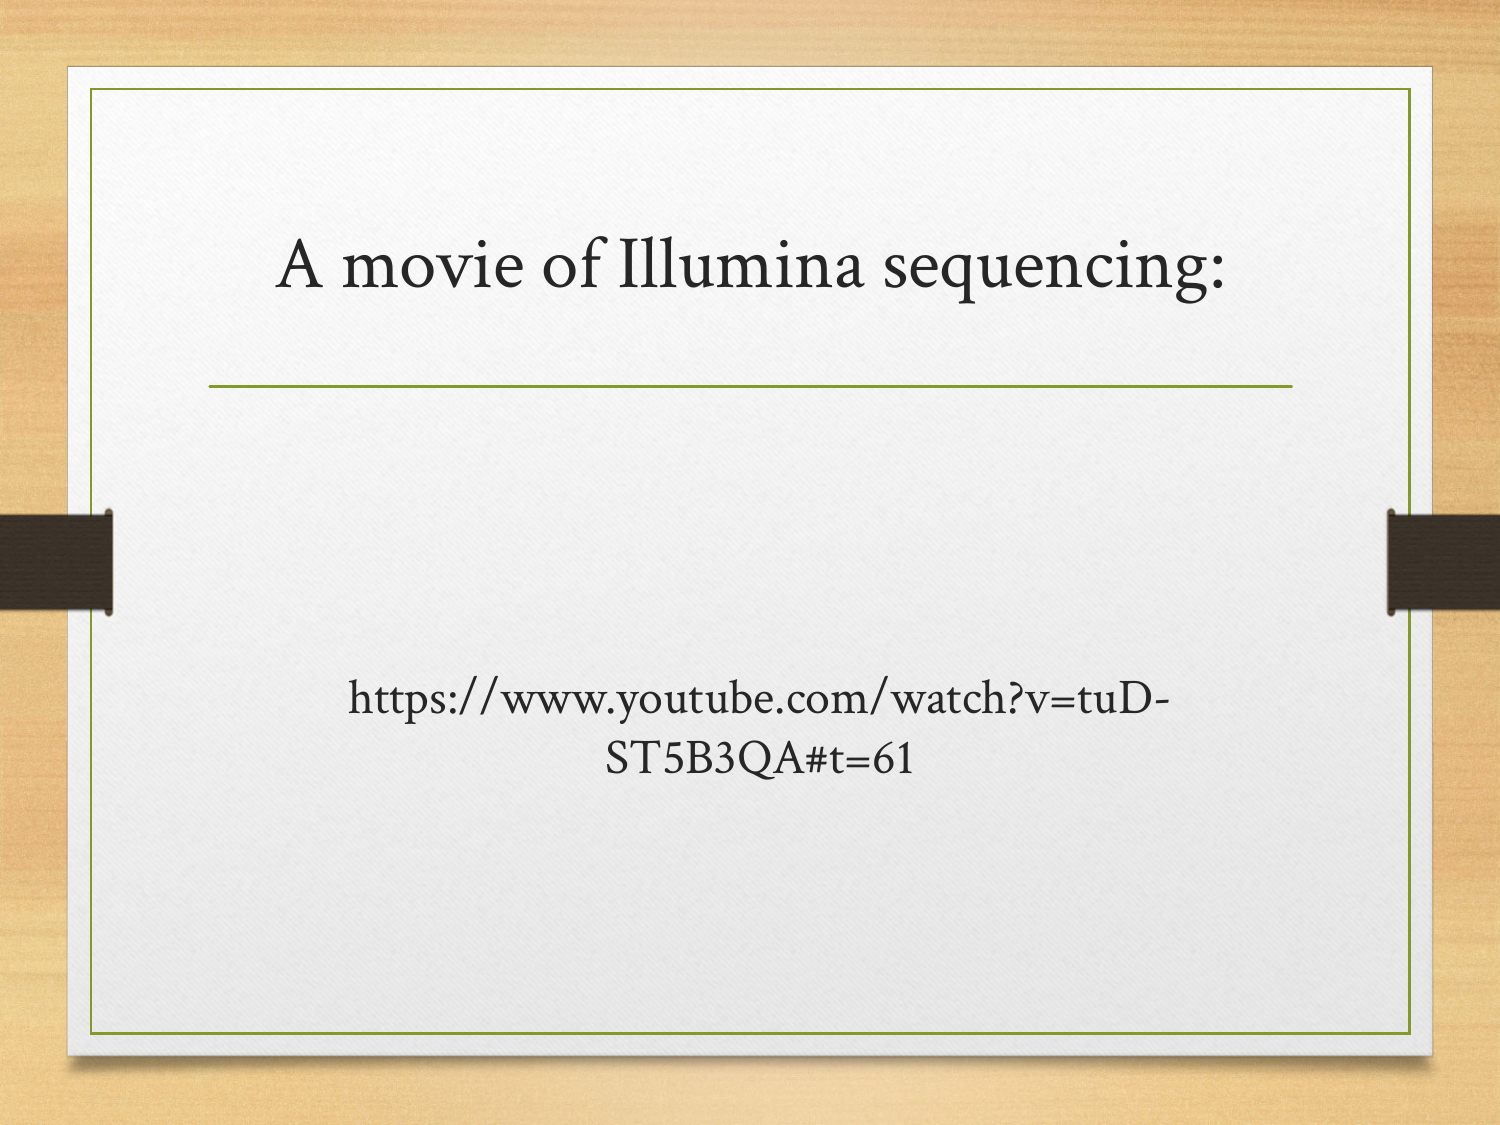

# A movie of Illumina sequencing:

https://www.youtube.com/watch?v=tuD-ST5B3QA#t=61